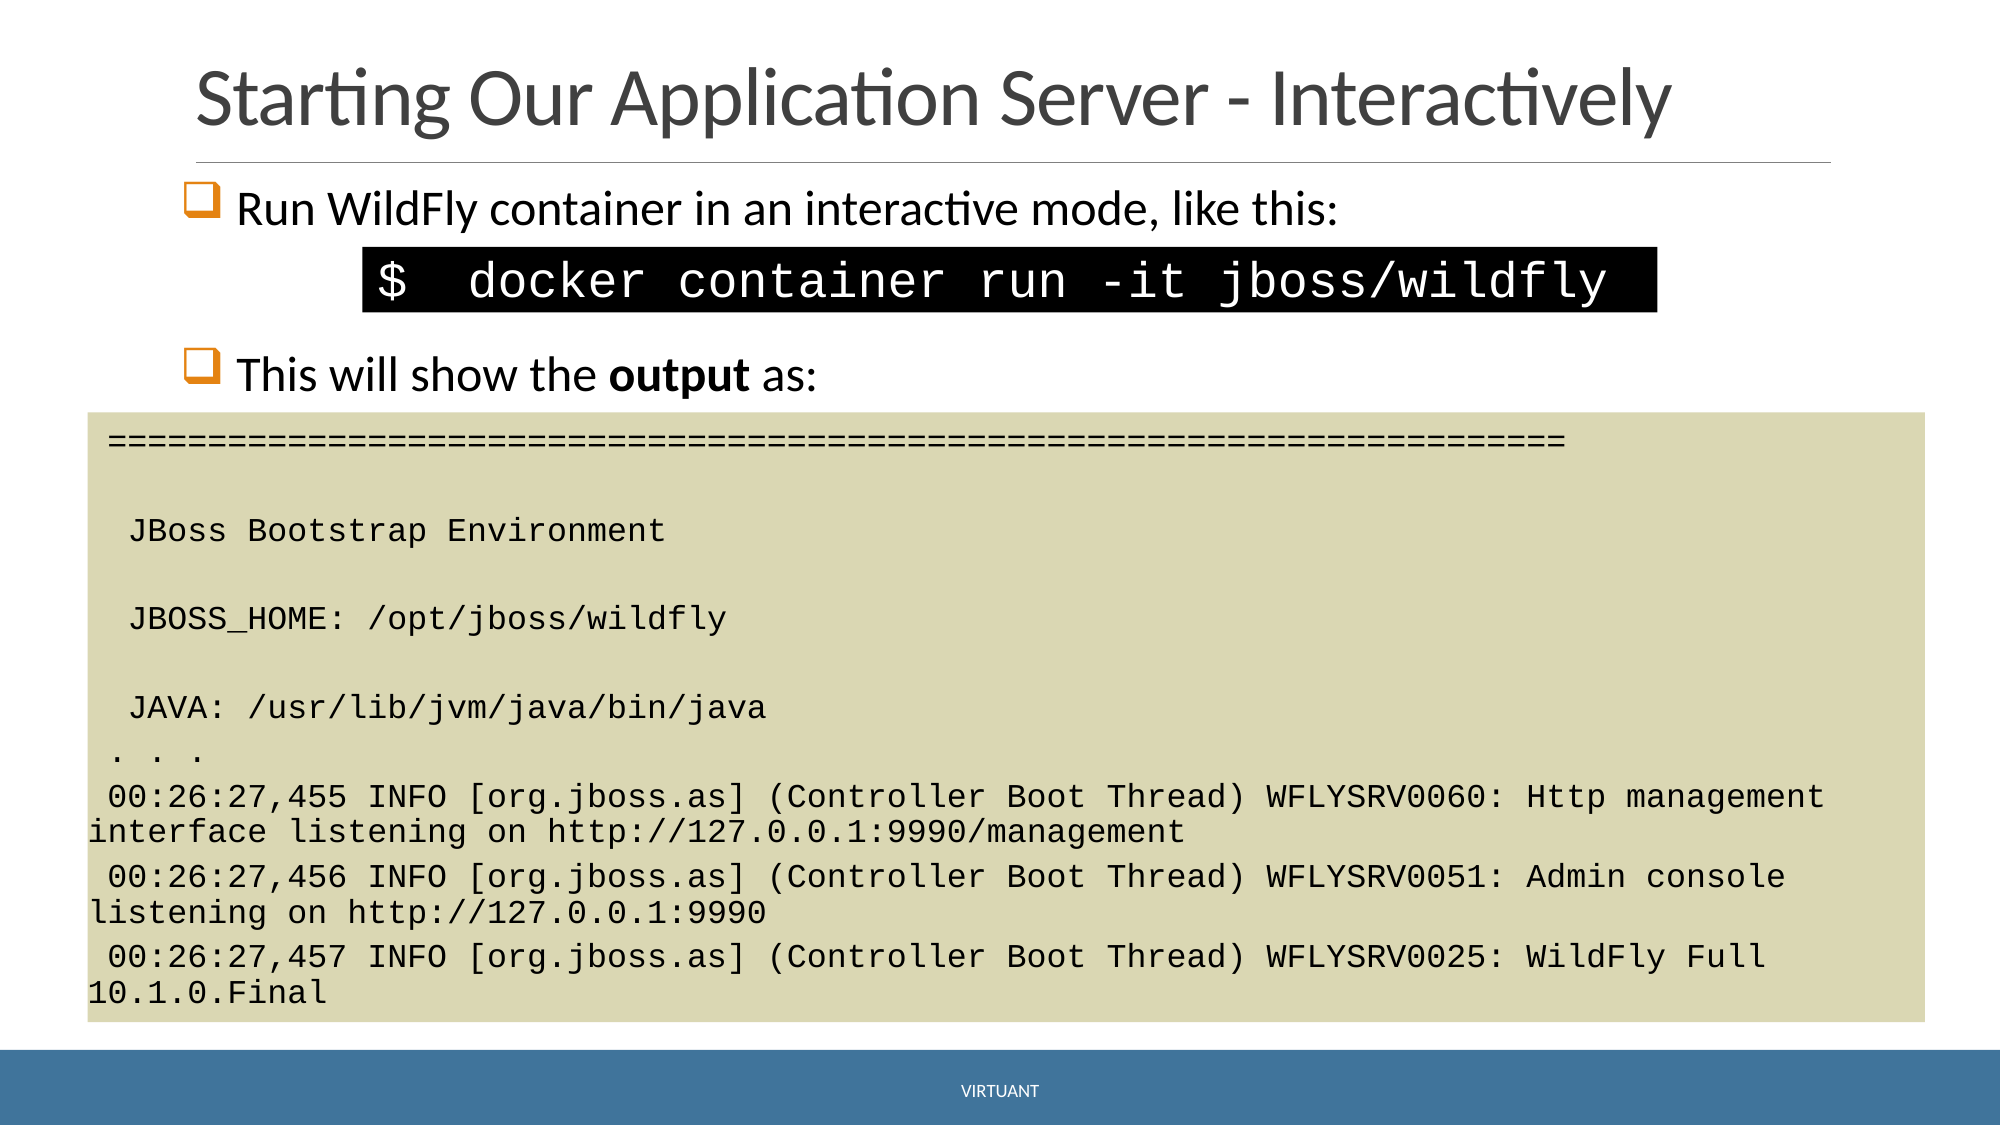

# Starting Our Application Server - Interactively
 Run WildFly container in an interactive mode, like this:

 This will show the output as:

$  docker container run -it jboss/wildfly
 =========================================================================

  JBoss Bootstrap Environment

  JBOSS_HOME: /opt/jboss/wildfly

  JAVA: /usr/lib/jvm/java/bin/java
 . . .
 00:26:27,455 INFO [org.jboss.as] (Controller Boot Thread) WFLYSRV0060: Http management interface listening on http://127.0.0.1:9990/management
 00:26:27,456 INFO [org.jboss.as] (Controller Boot Thread) WFLYSRV0051: Admin console listening on http://127.0.0.1:9990
 00:26:27,457 INFO [org.jboss.as] (Controller Boot Thread) WFLYSRV0025: WildFly Full 10.1.0.Final
Virtuant